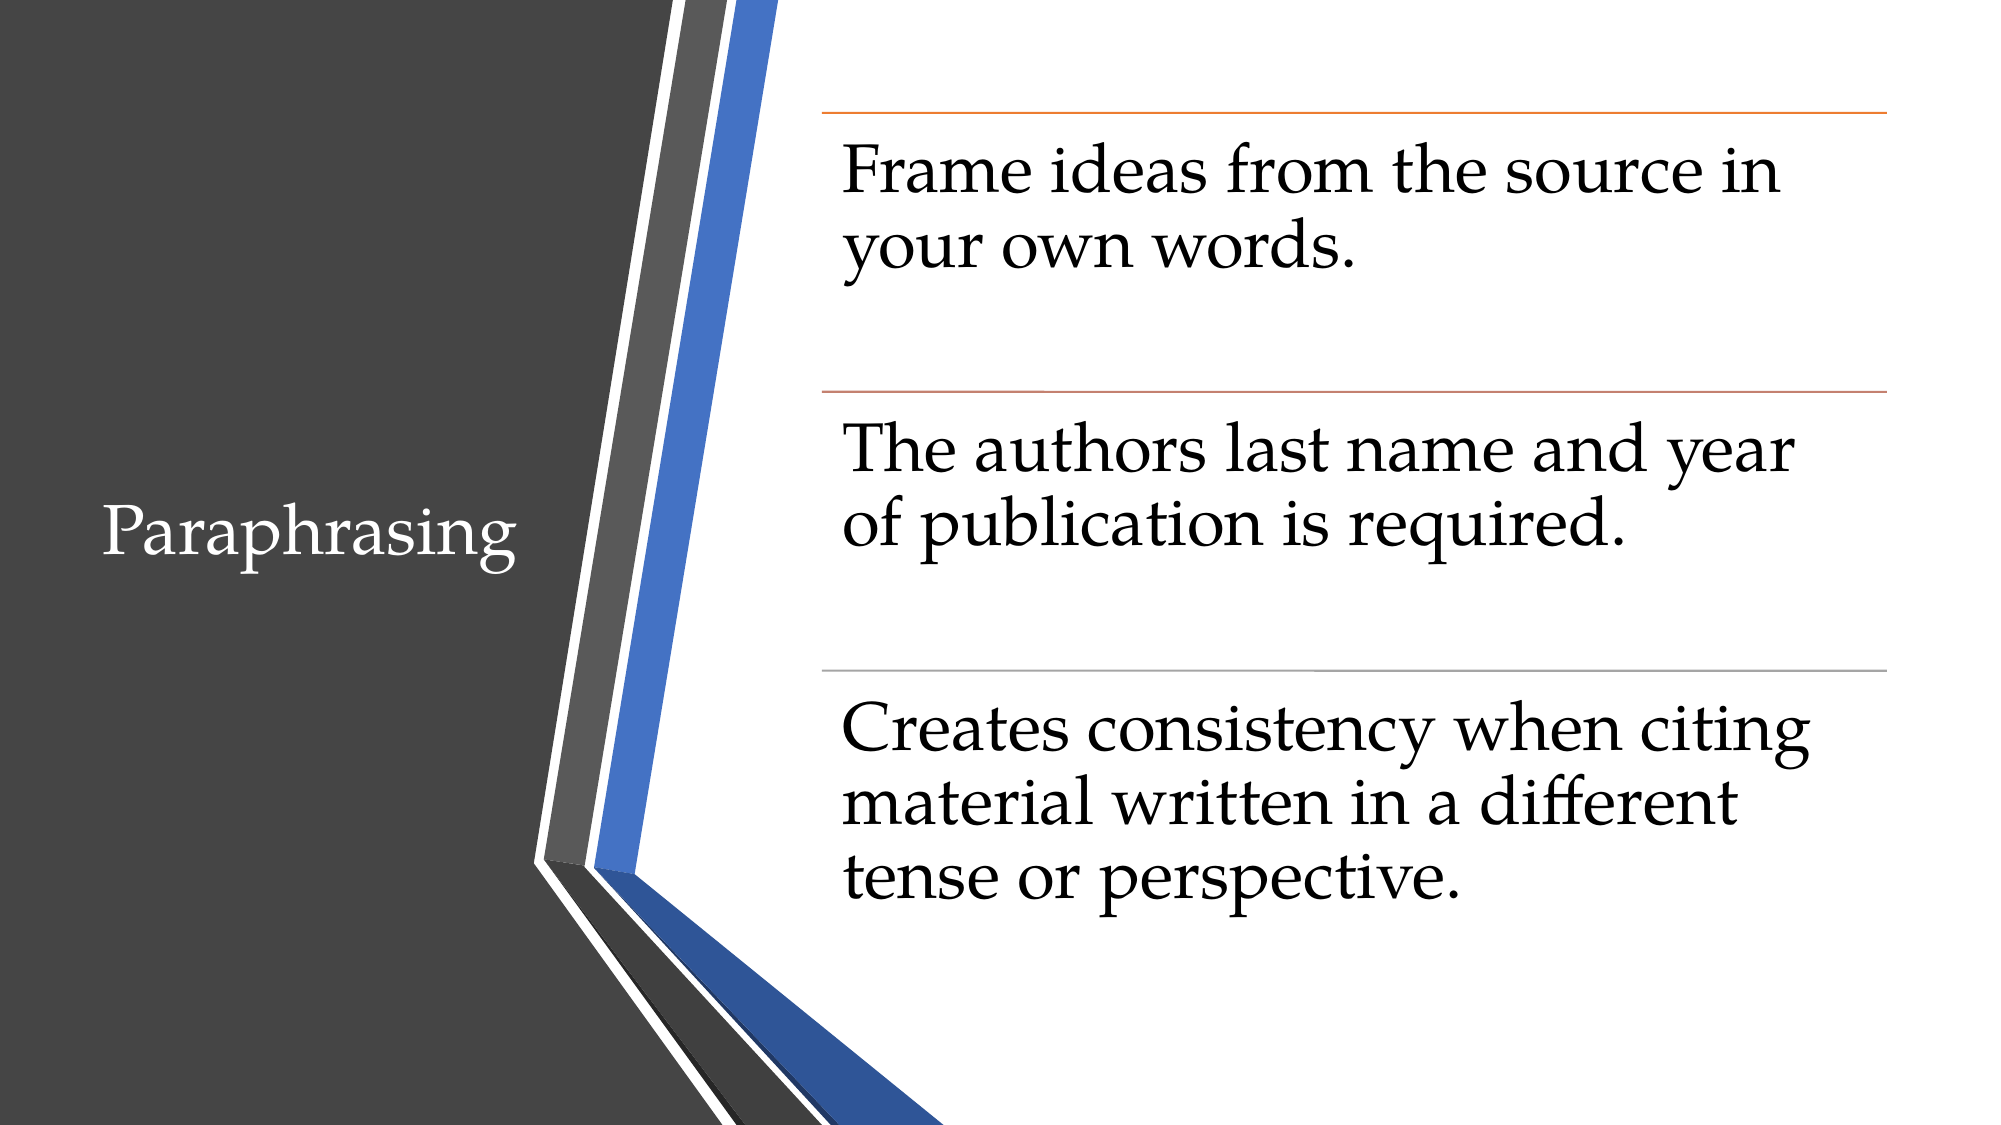

# Paraphrasing
Frame ideas from the source in your own words.
The authors last name and year of publication is required.
Creates consistency when citing material written in a different tense or perspective.